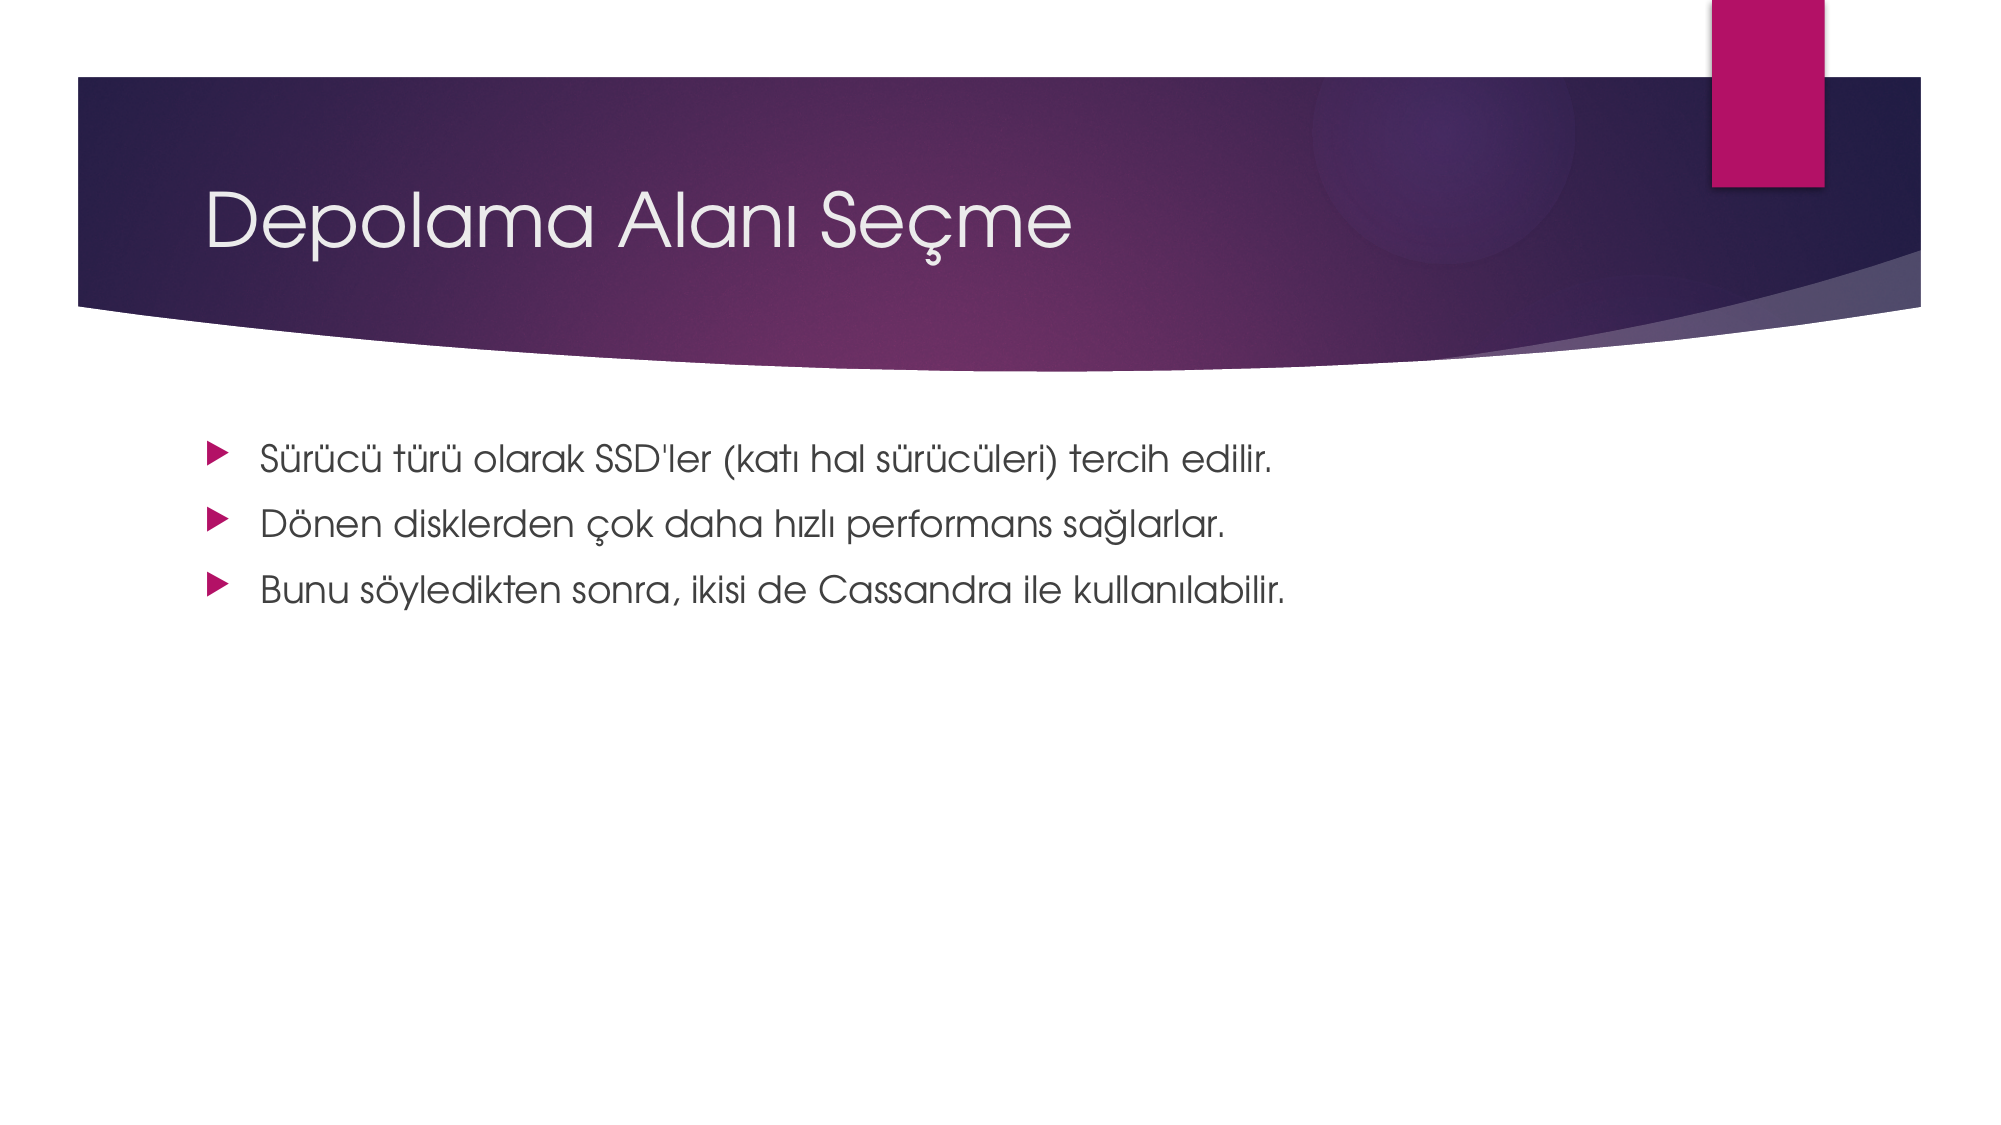

# Depolama Alanı Seçme
Sürücü türü olarak SSD'ler (katı hal sürücüleri) tercih edilir.
Dönen disklerden çok daha hızlı performans sağlarlar.
Bunu söyledikten sonra, ikisi de Cassandra ile kullanılabilir.